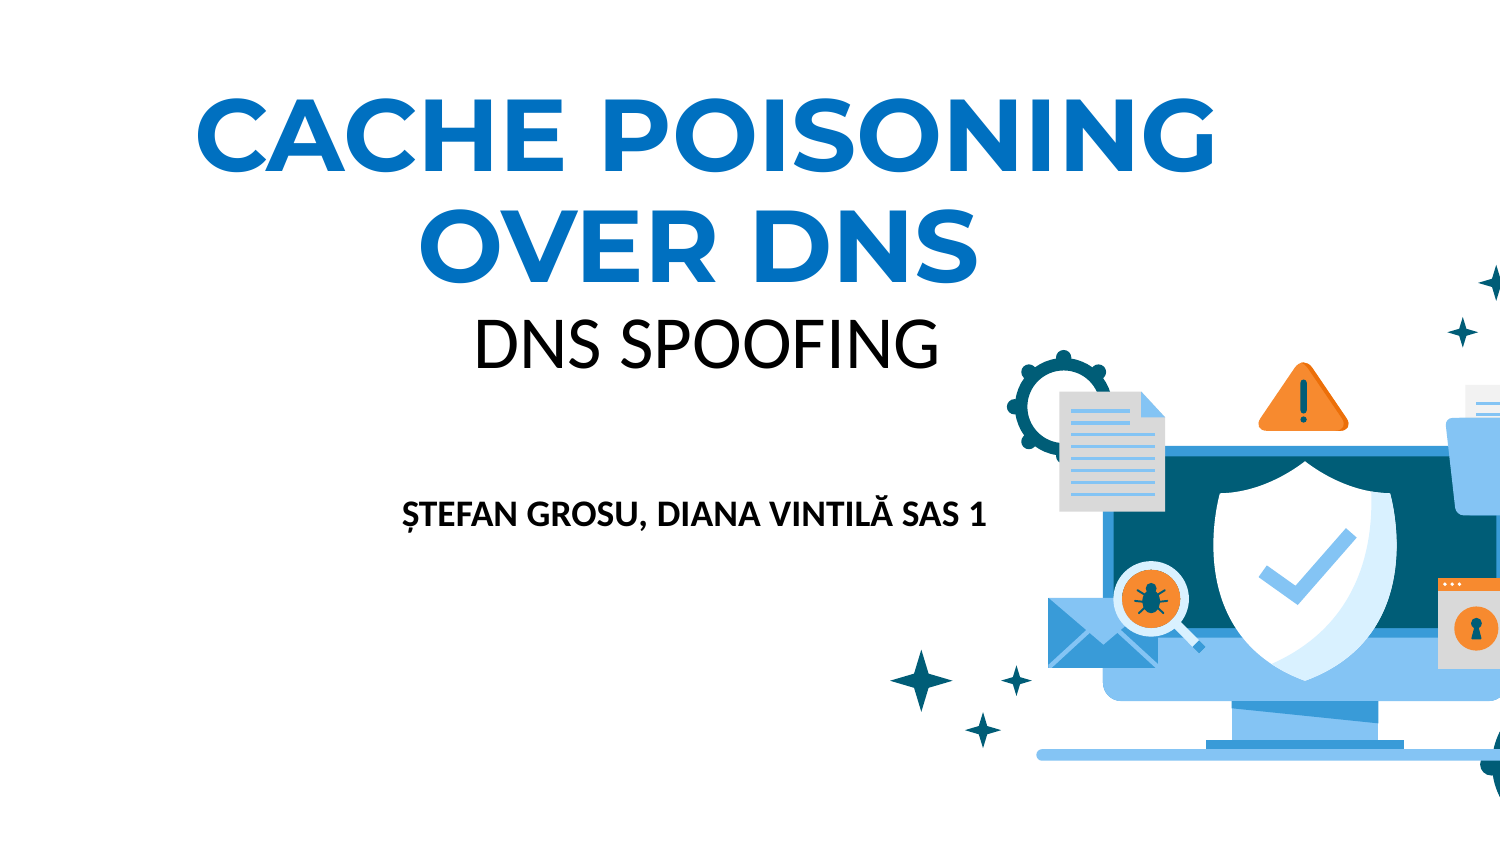

# CACHE POISONING OVER DNS  DNS SPOOFING

ȘTEFAN GROSU, DIANA VINTILĂ SAS 1